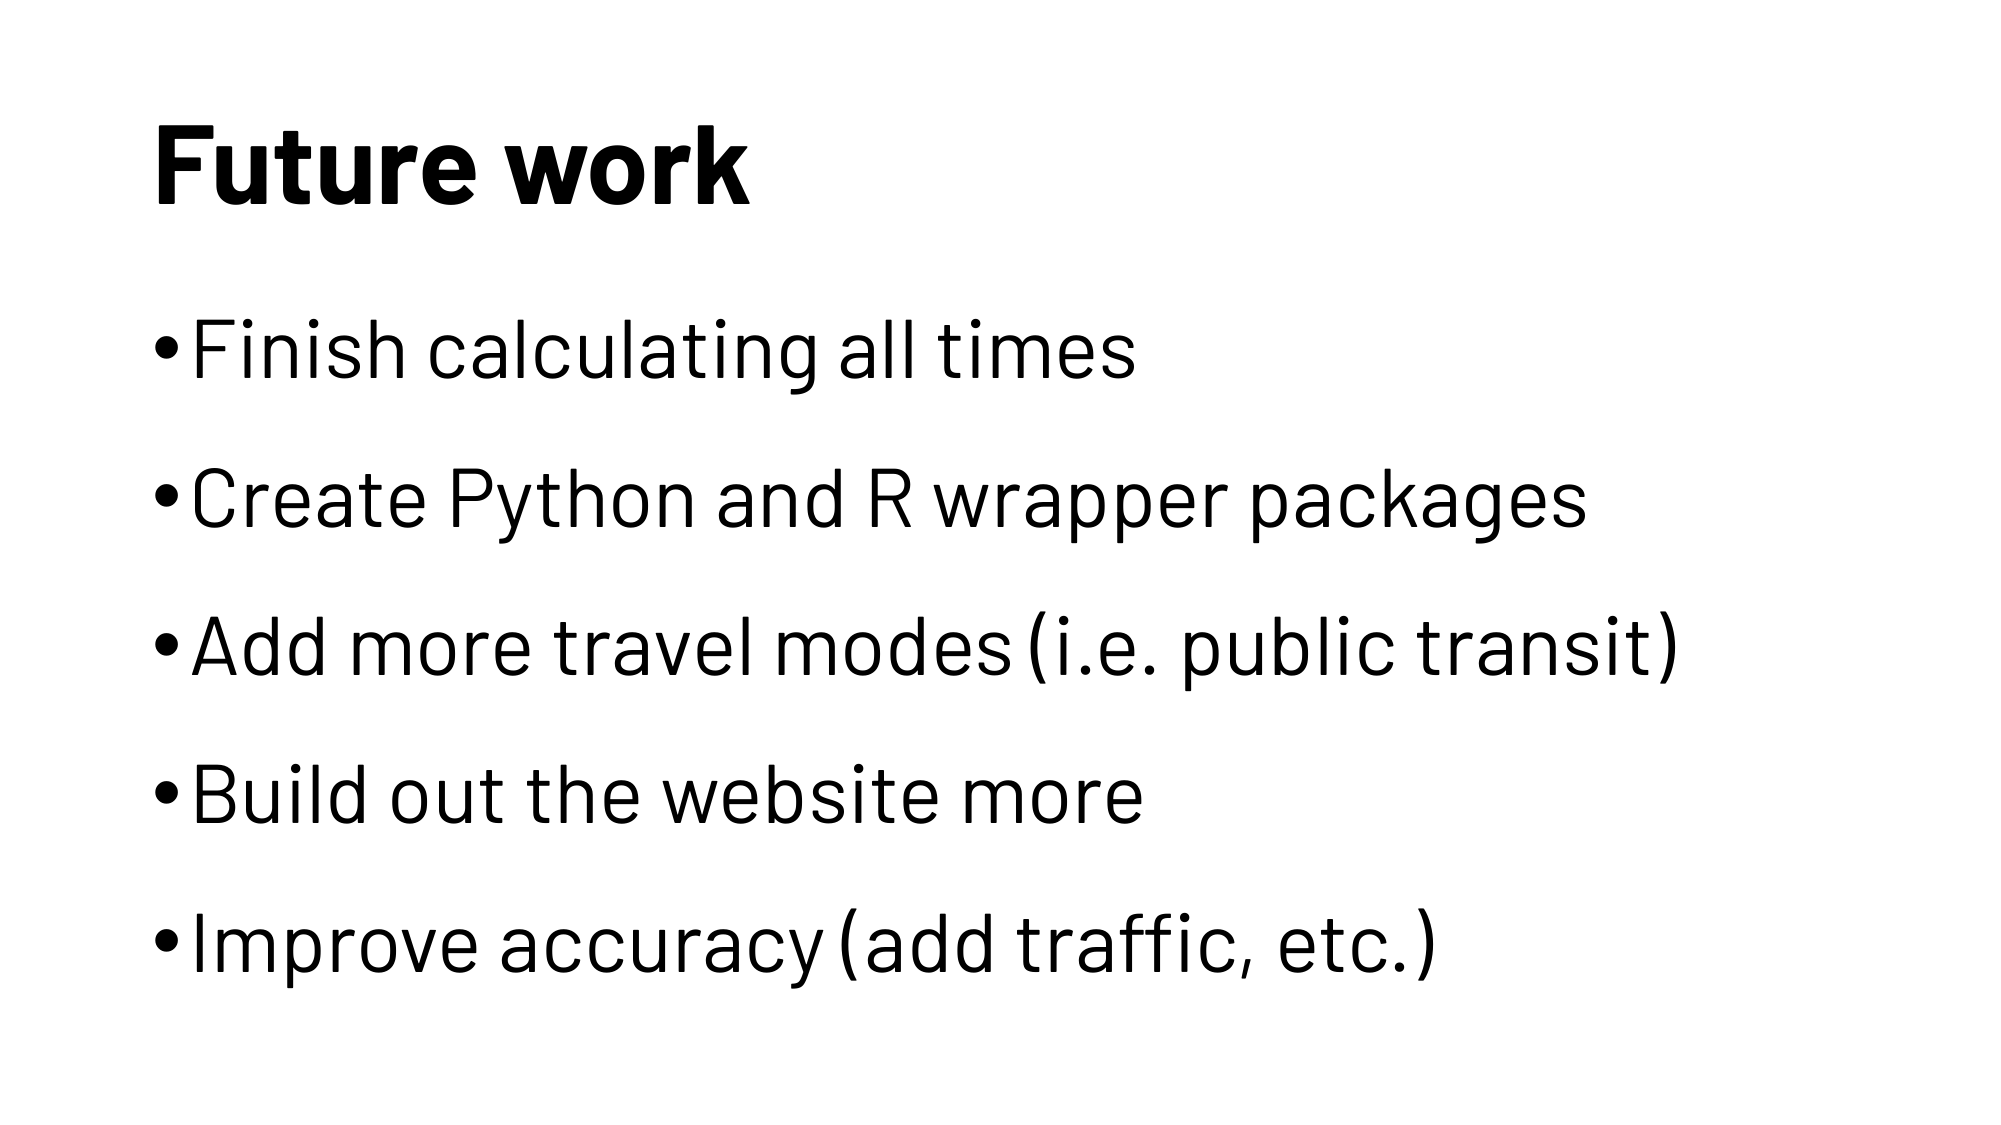

# Future work
Finish calculating all times
Create Python and R wrapper packages
Add more travel modes (i.e. public transit)
Build out the website more
Improve accuracy (add traffic, etc.)